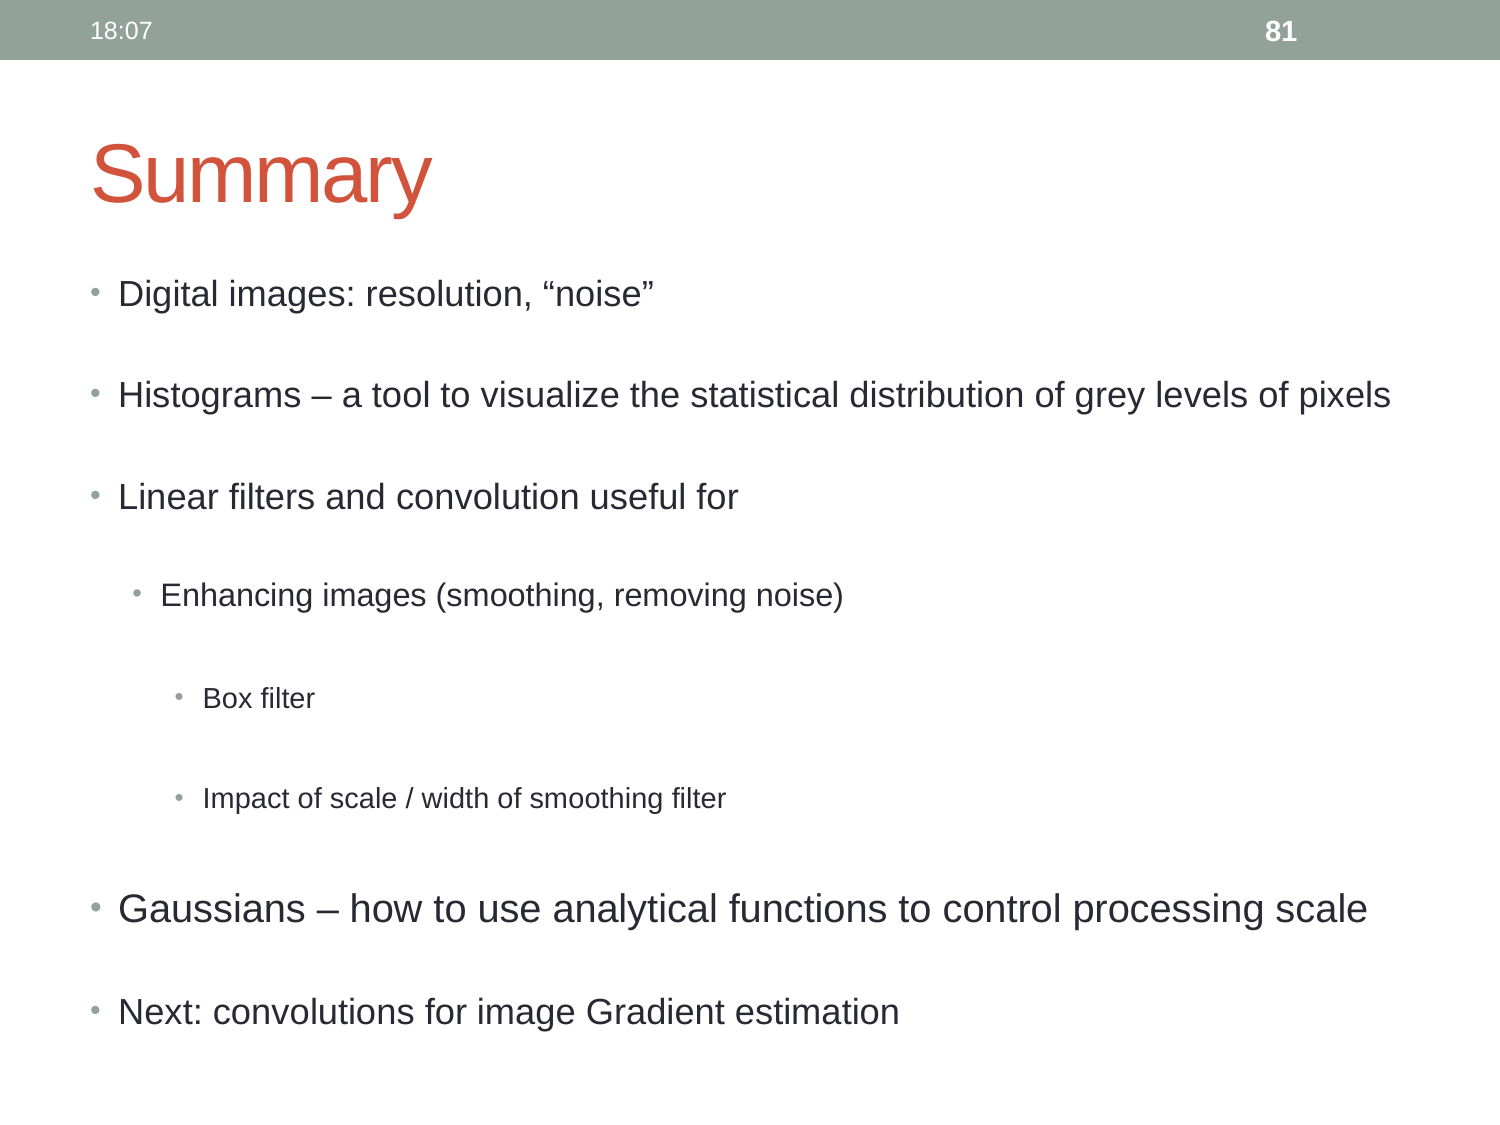

18:07
81
# Summary
Digital images: resolution, “noise”

Histograms – a tool to visualize the statistical distribution of grey levels of pixels

Linear filters and convolution useful for

Enhancing images (smoothing, removing noise)

Box filter

Impact of scale / width of smoothing filter

Gaussians – how to use analytical functions to control processing scale

Next: convolutions for image Gradient estimation